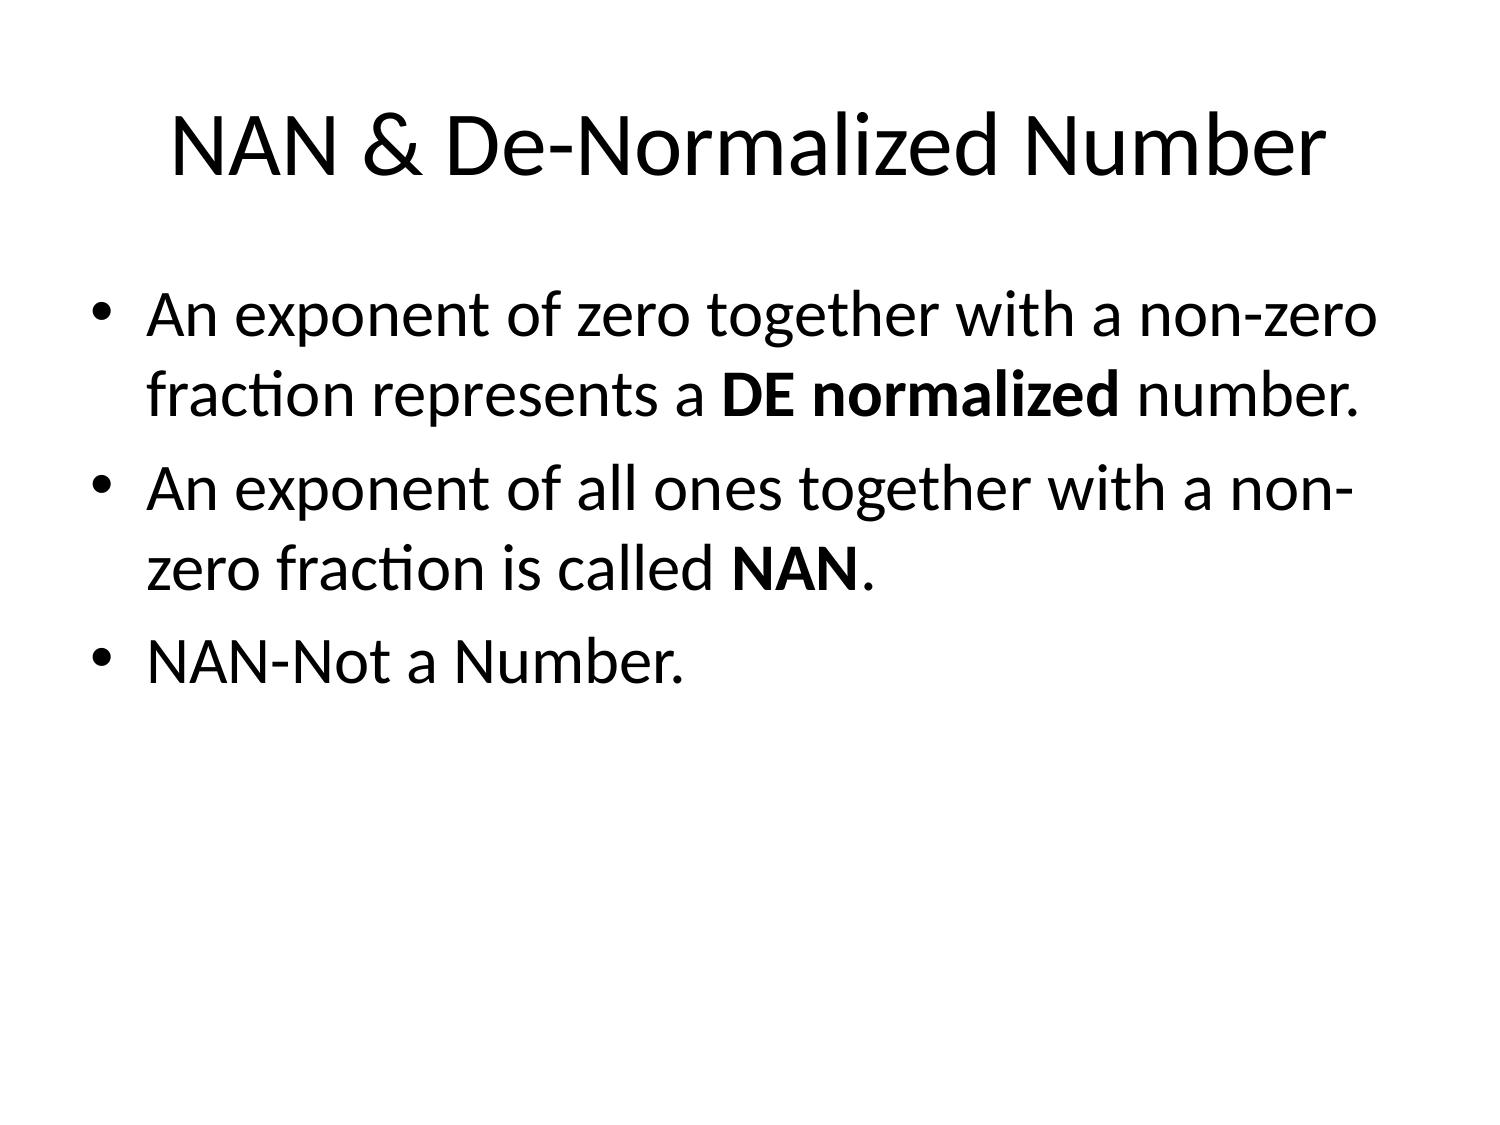

# NAN & De-Normalized Number
An exponent of zero together with a non-zero fraction represents a DE normalized number.
An exponent of all ones together with a non-zero fraction is called NAN.
NAN-Not a Number.